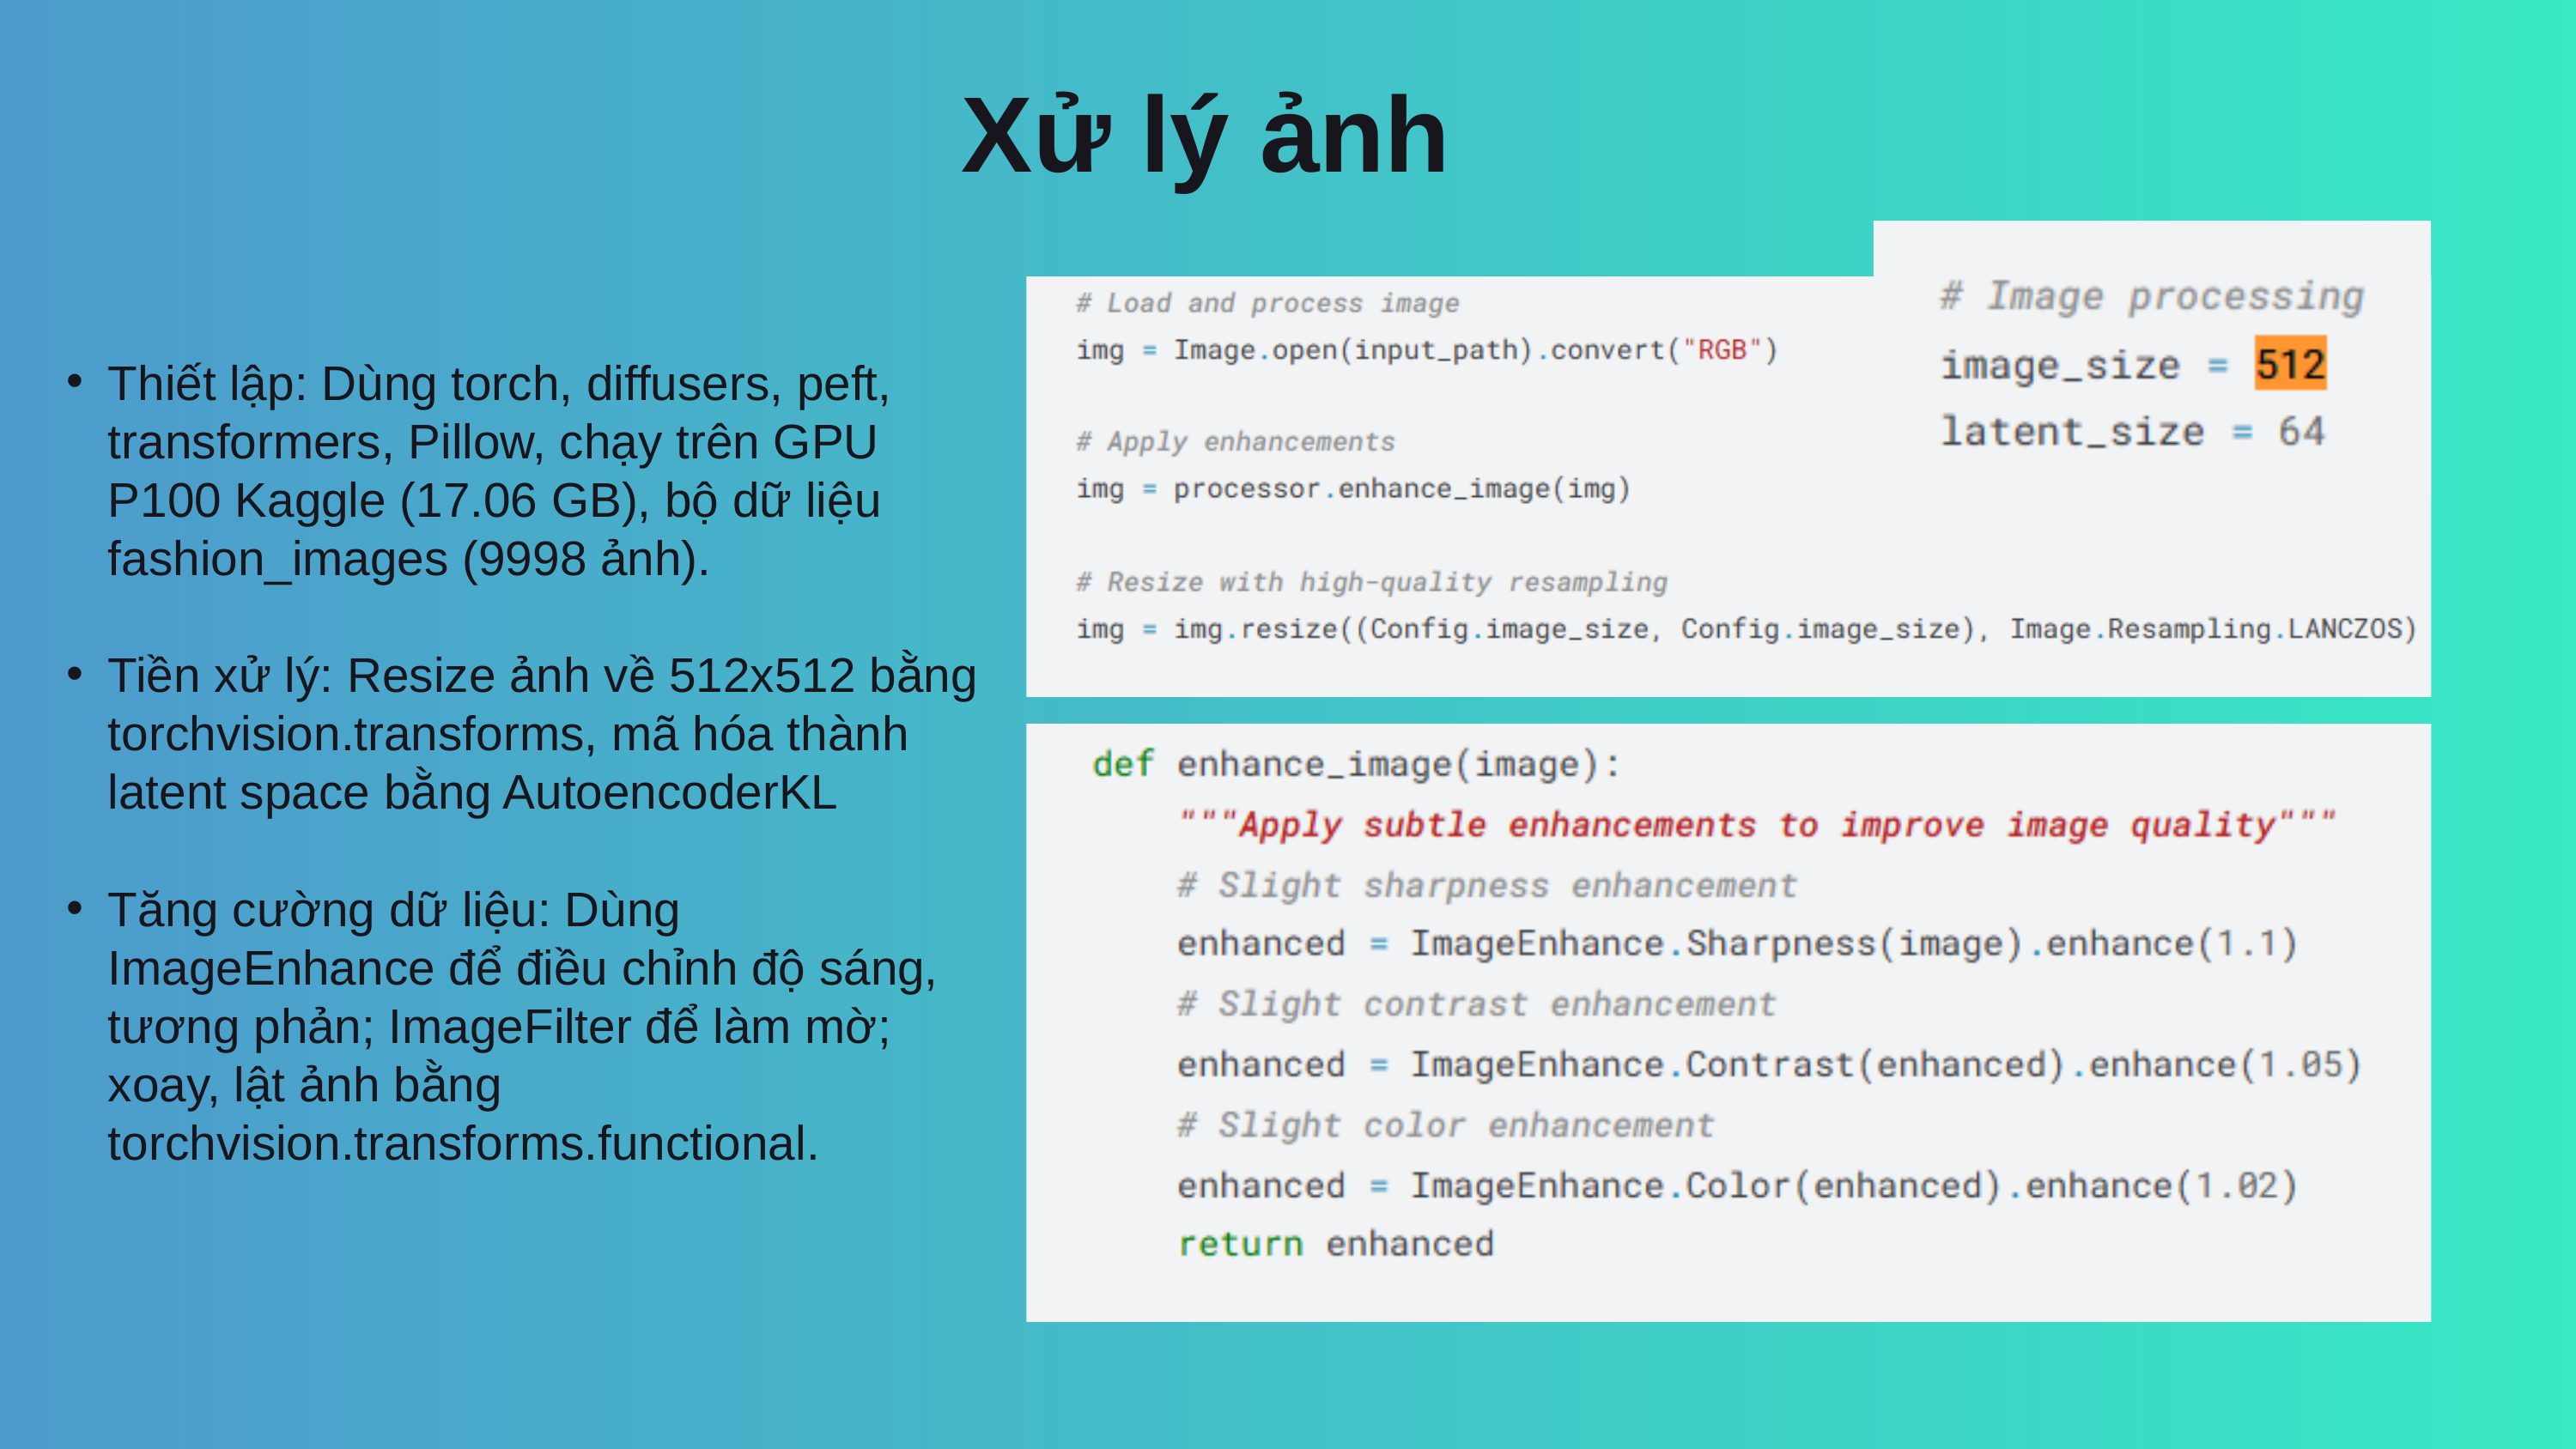

Xử lý ảnh

Thiết lập: Dùng torch, diffusers, peft, transformers, Pillow, chạy trên GPU P100 Kaggle (17.06 GB), bộ dữ liệu fashion_images (9998 ảnh).

Tiền xử lý: Resize ảnh về 512x512 bằng torchvision.transforms, mã hóa thành latent space bằng AutoencoderKL

Tăng cường dữ liệu: Dùng ImageEnhance để điều chỉnh độ sáng, tương phản; ImageFilter để làm mờ; xoay, lật ảnh bằng torchvision.transforms.functional.